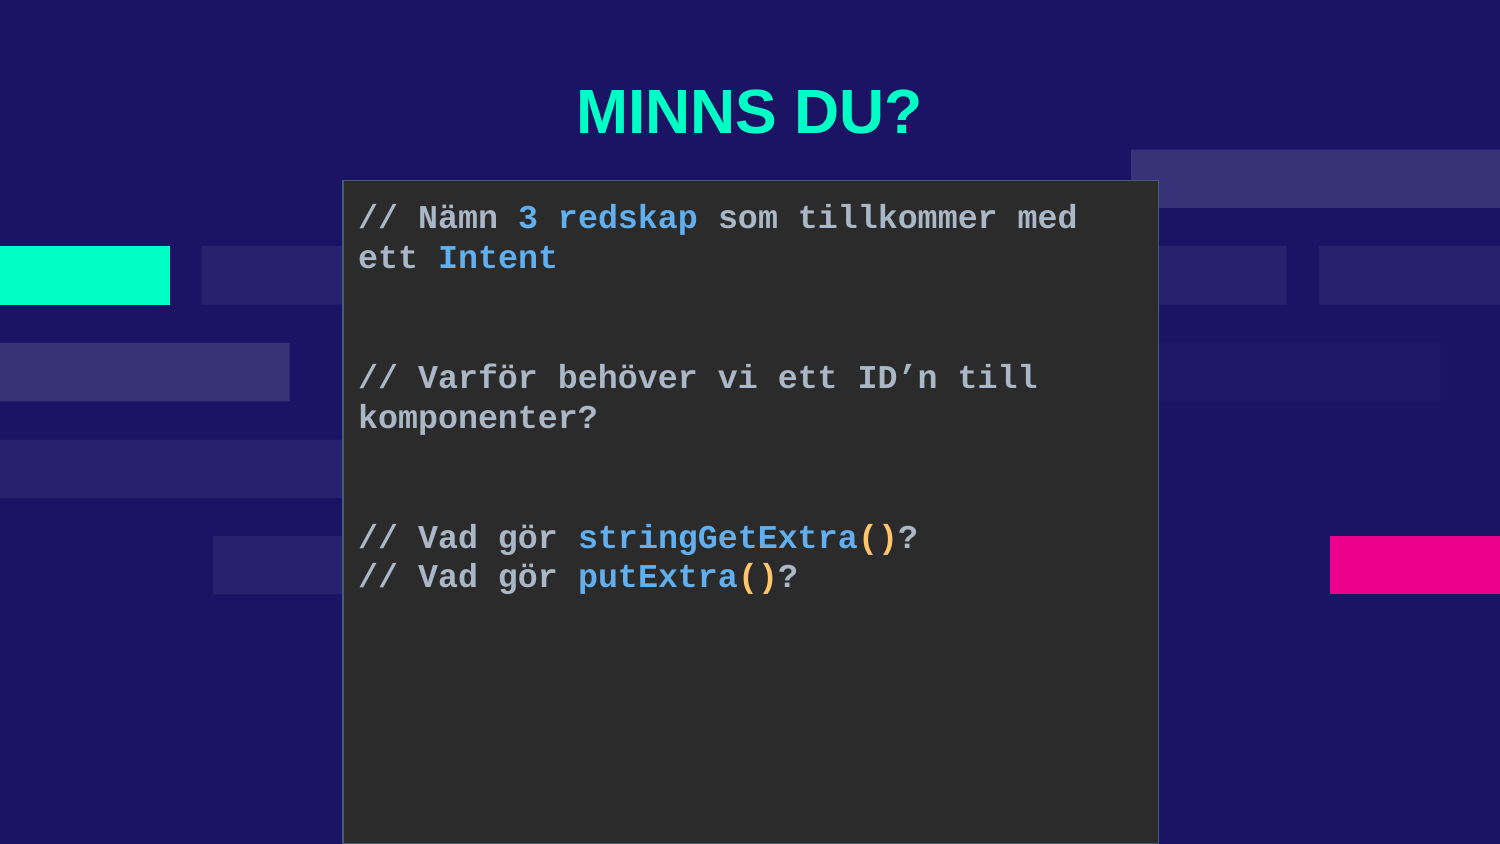

# MINNS DU?
// Nämn 3 redskap som tillkommer med ett Intent

// Varför behöver vi ett ID’n till komponenter?

// Vad gör stringGetExtra()?
// Vad gör putExtra()?